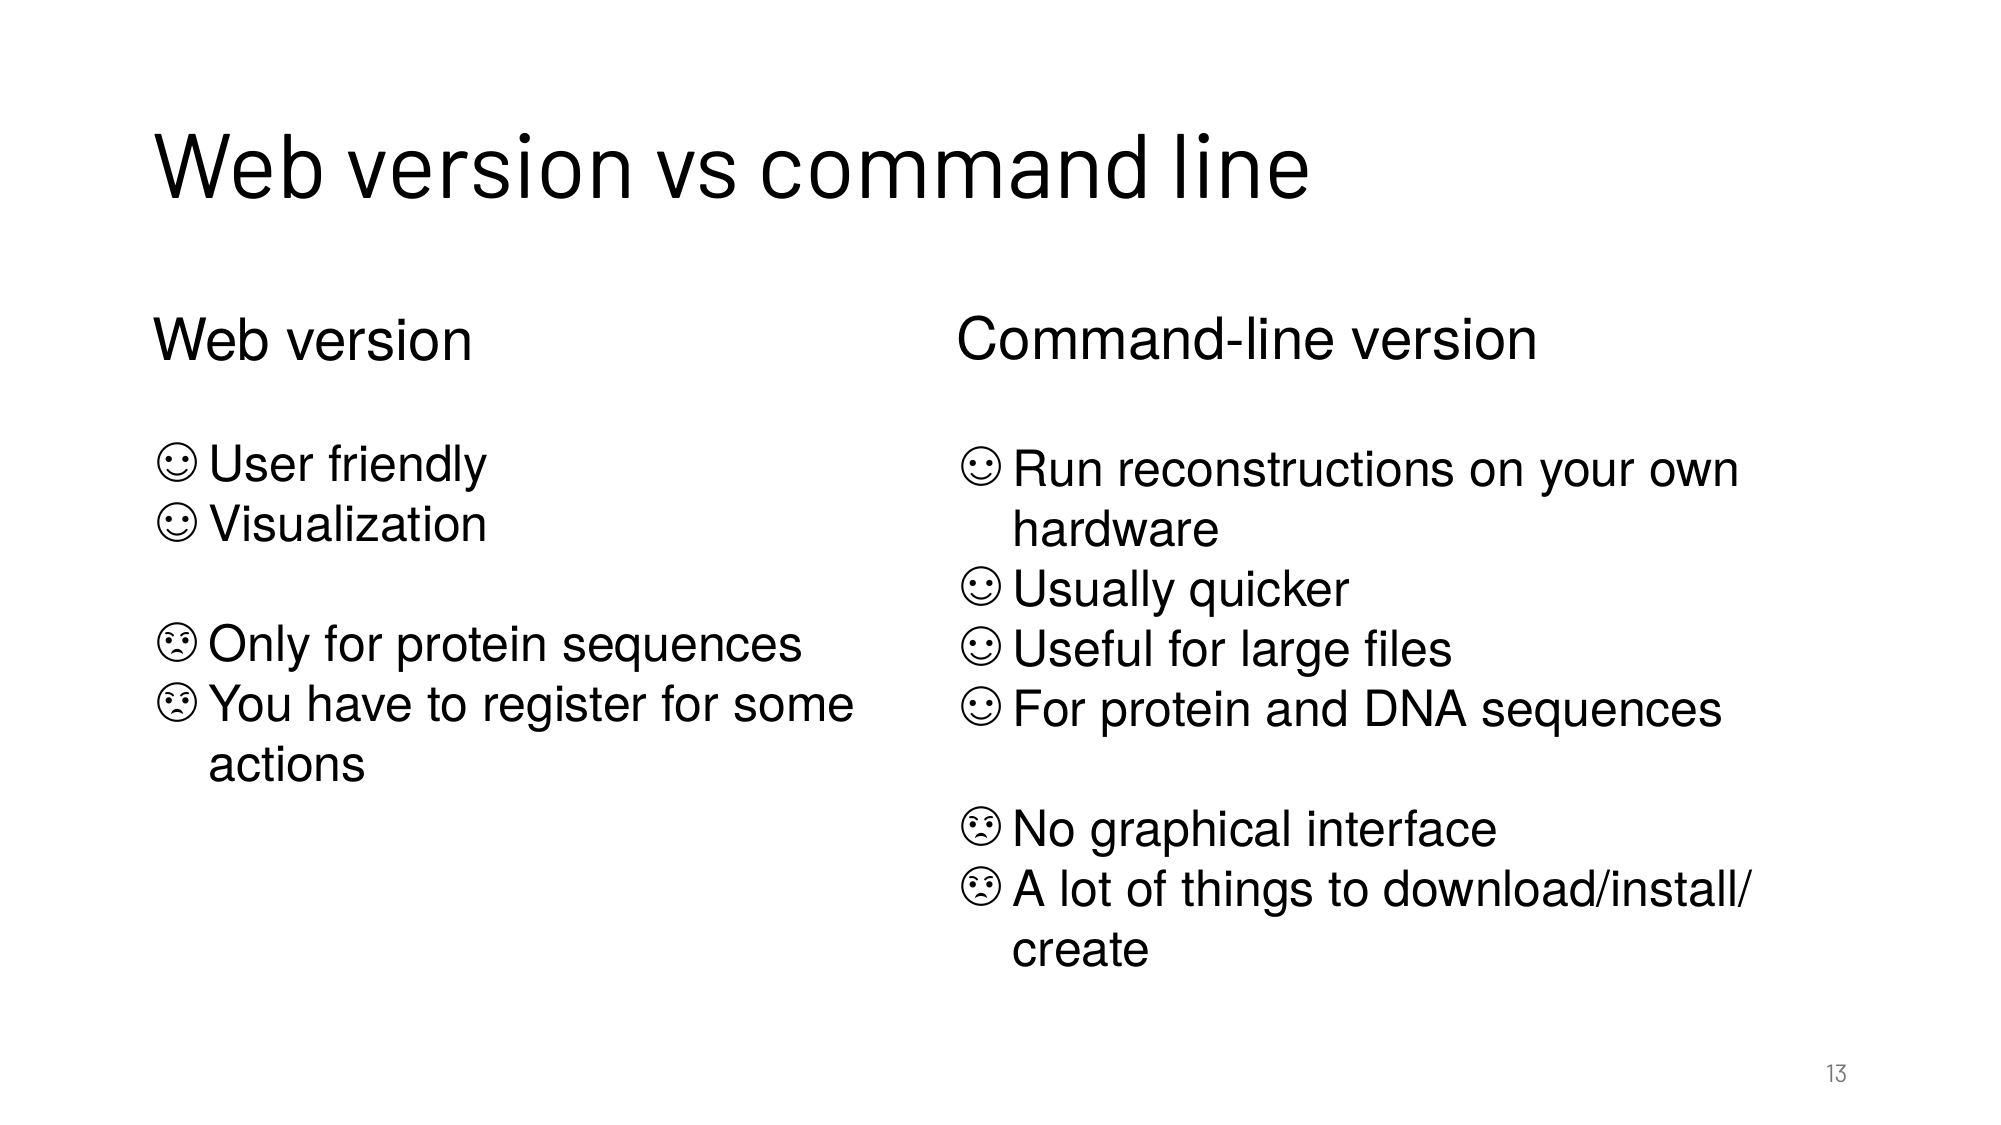

# Web version vs command line
Web version

User friendly
Visualization

Only for protein sequences
You have to register for some actions
Command-line version

Run reconstructions on your own hardware
Usually quicker
Useful for large files
For protein and DNA sequences

No graphical interface
A lot of things to download/install/ create

13